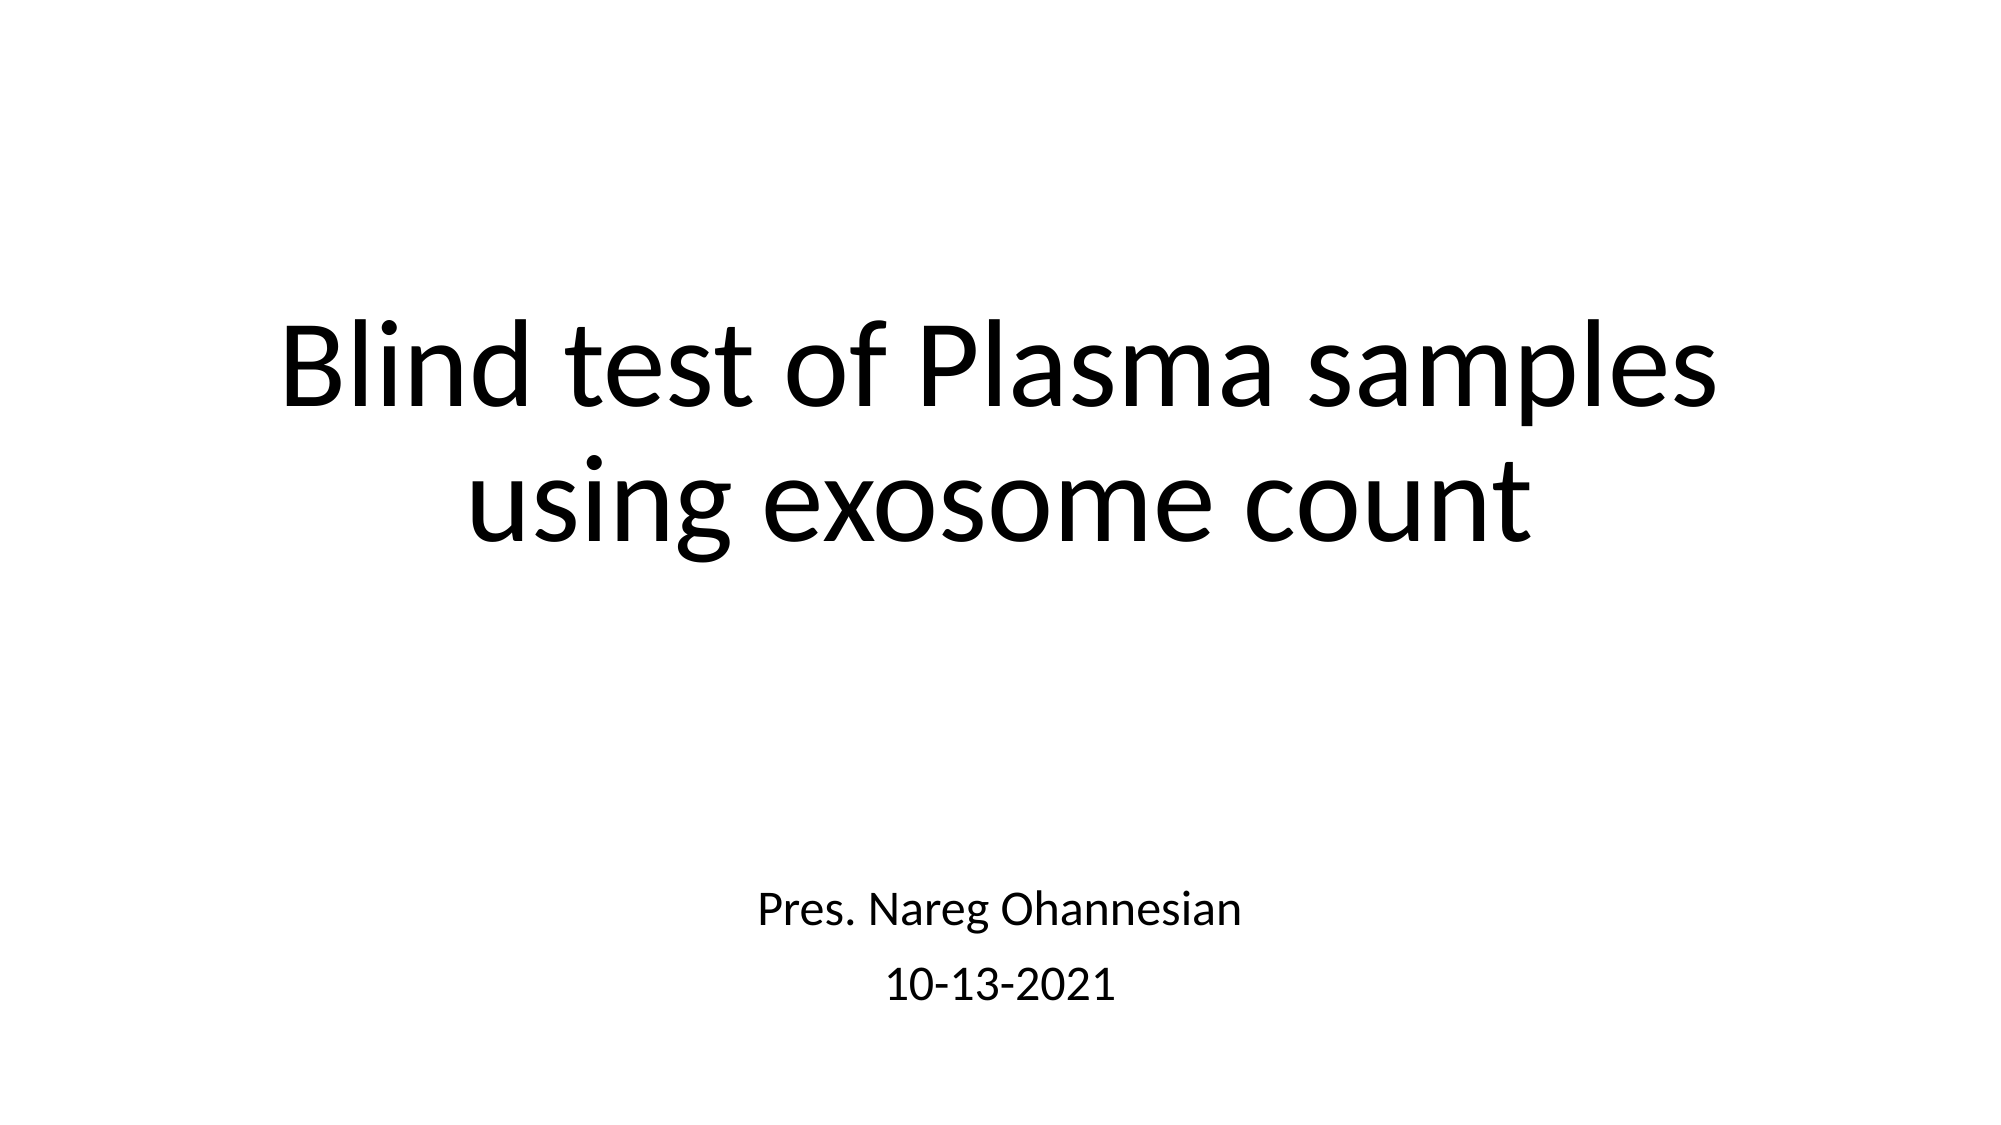

# Blind test of Plasma samples using exosome count
Pres. Nareg Ohannesian
10-13-2021